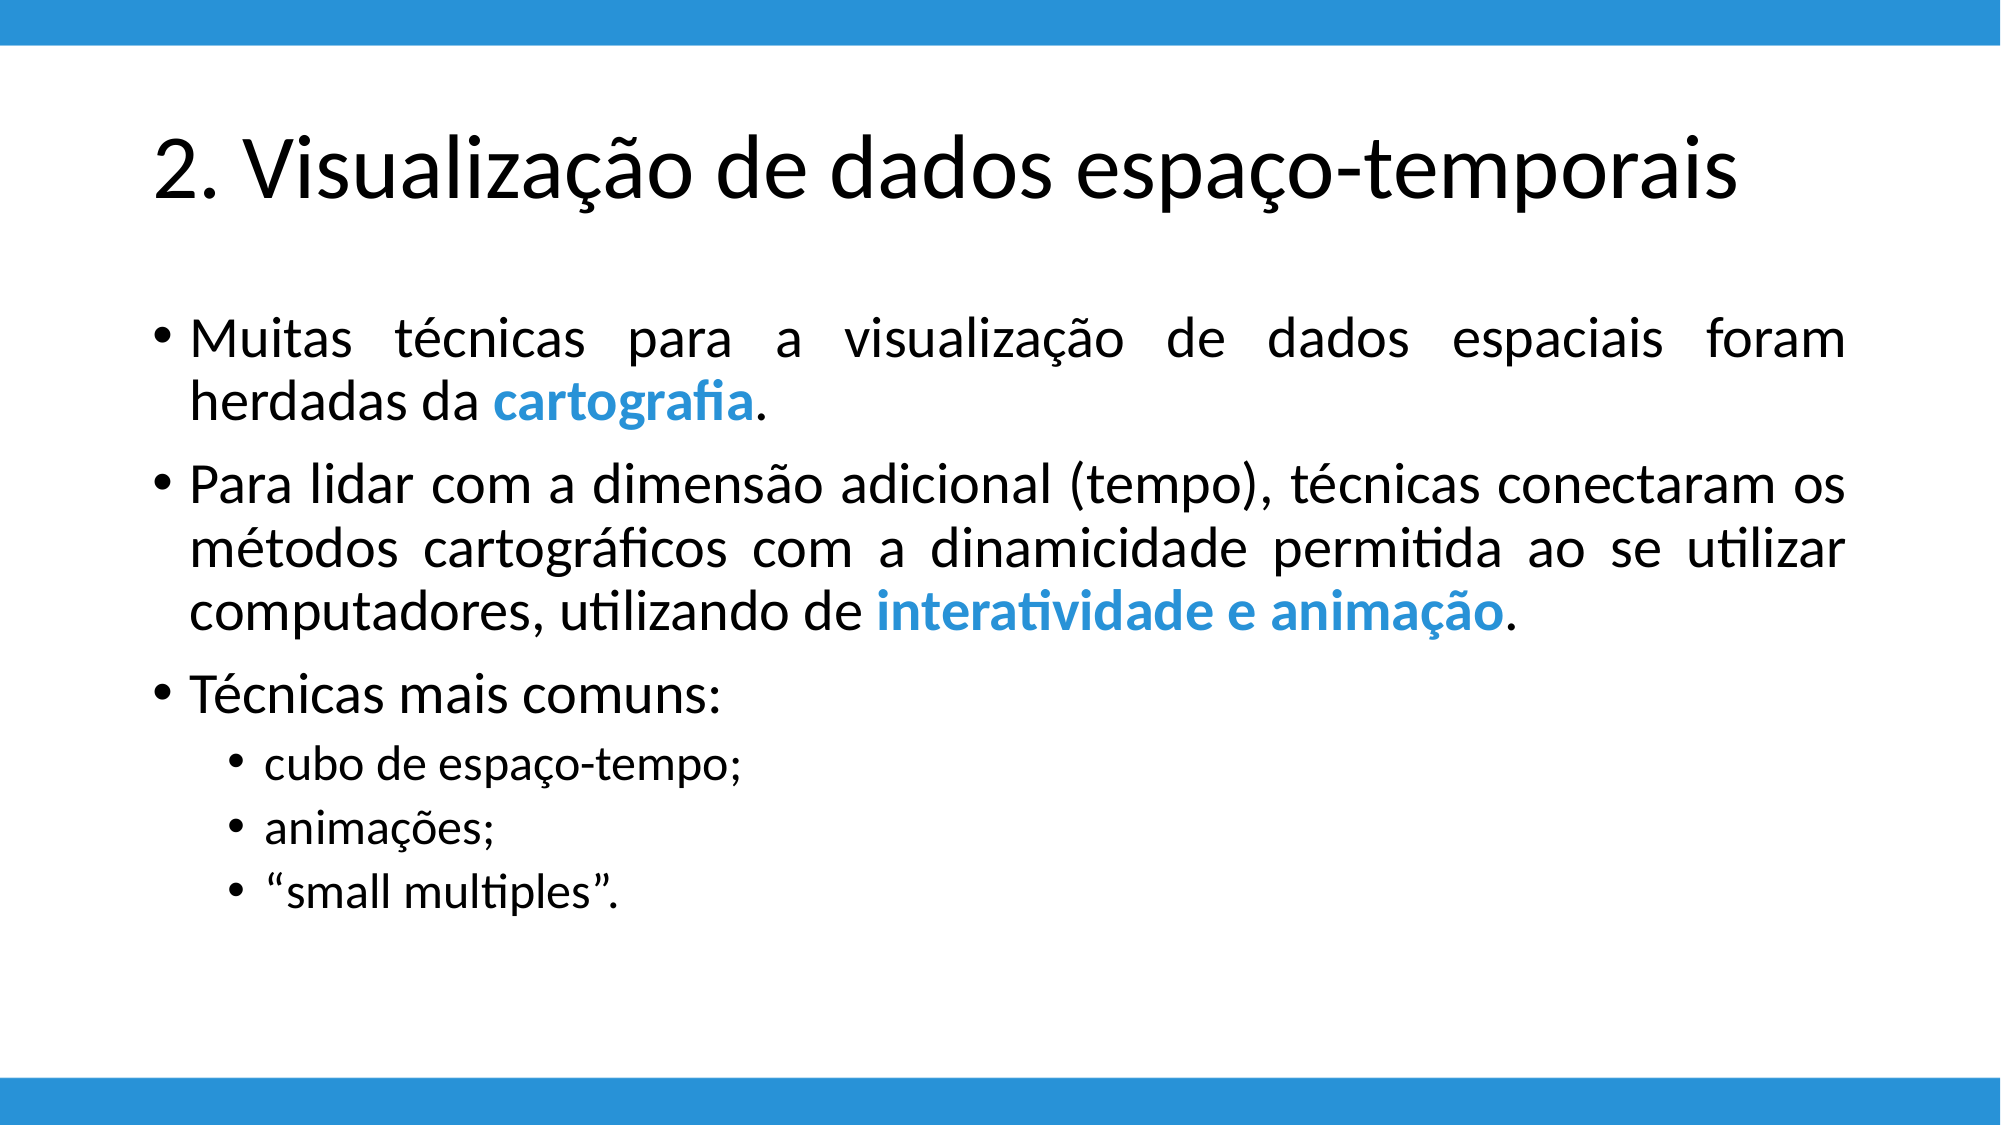

# 2. Visualização de dados espaço-temporais
Muitas técnicas para a visualização de dados espaciais foram herdadas da cartografia.
Para lidar com a dimensão adicional (tempo), técnicas conectaram os métodos cartográficos com a dinamicidade permitida ao se utilizar computadores, utilizando de interatividade e animação.
Técnicas mais comuns:
cubo de espaço-tempo;
animações;
“small multiples”.